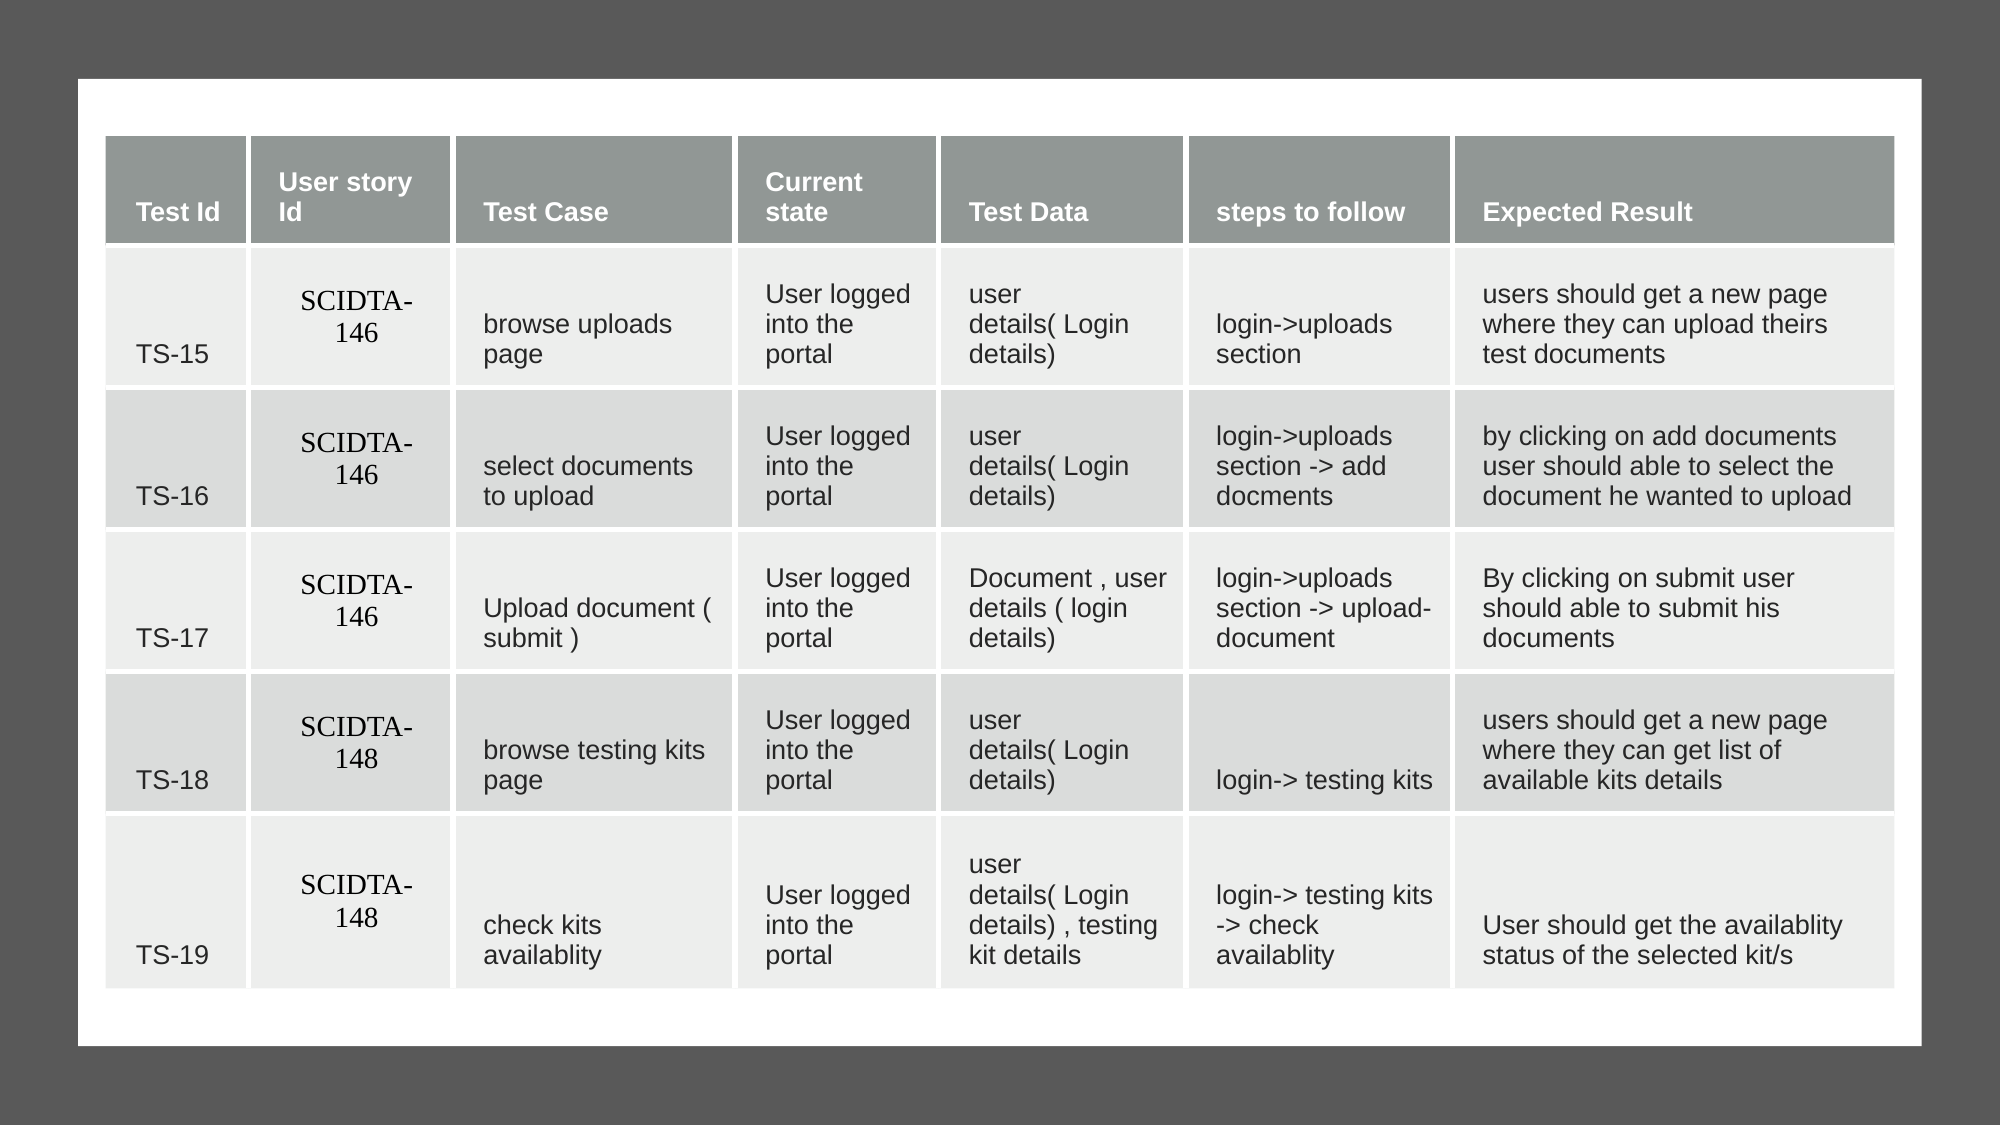

| Test Id | User story Id | Test Case | Current state | Test Data | steps to follow | Expected Result |
| --- | --- | --- | --- | --- | --- | --- |
| TS-15 | SCIDTA-146 | browse uploads page | User logged into the portal | user details( Login details) | login->uploads section | users should get a new page where they can upload theirs test documents |
| TS-16 | SCIDTA-146 | select documents to upload | User logged into the portal | user details( Login details) | login->uploads section -> add docments | by clicking on add documents user should able to select the document he wanted to upload |
| TS-17 | SCIDTA-146 | Upload document ( submit ) | User logged into the portal | Document , user details ( login details) | login->uploads section -> upload-document | By clicking on submit user should able to submit his documents |
| TS-18 | SCIDTA-148 | browse testing kits page | User logged into the portal | user details( Login details) | login-> testing kits | users should get a new page where they can get list of available kits details |
| TS-19 | SCIDTA-148 | check kits availablity | User logged into the portal | user details( Login details) , testing kit details | login-> testing kits -> check availablity | User should get the availablity status of the selected kit/s |